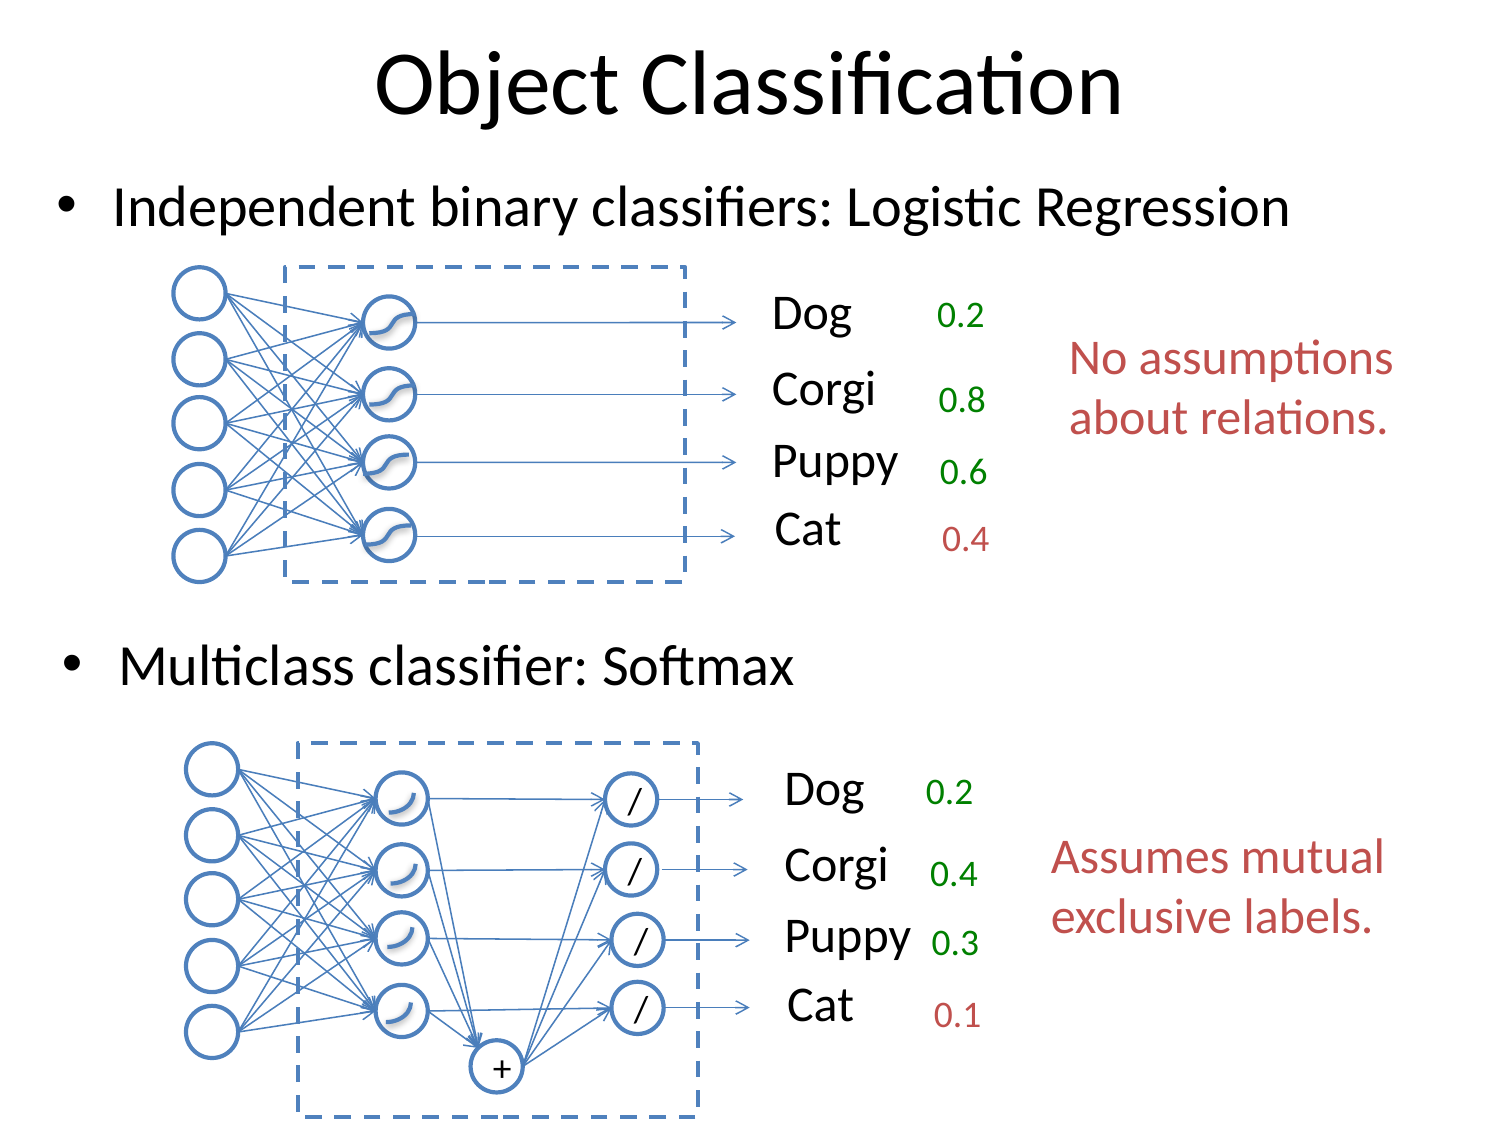

# Object Classification
Independent binary classifiers: Logistic Regression

Dog
0.2

No assumptions about relations.

Corgi
0.8

Puppy

0.6

Cat
0.4

Multiclass classifier: Softmax

Dog
0.2

/

Assumes mutual exclusive labels.
Corgi
0.4
/

Puppy

0.3

/

Cat
/

0.1

+